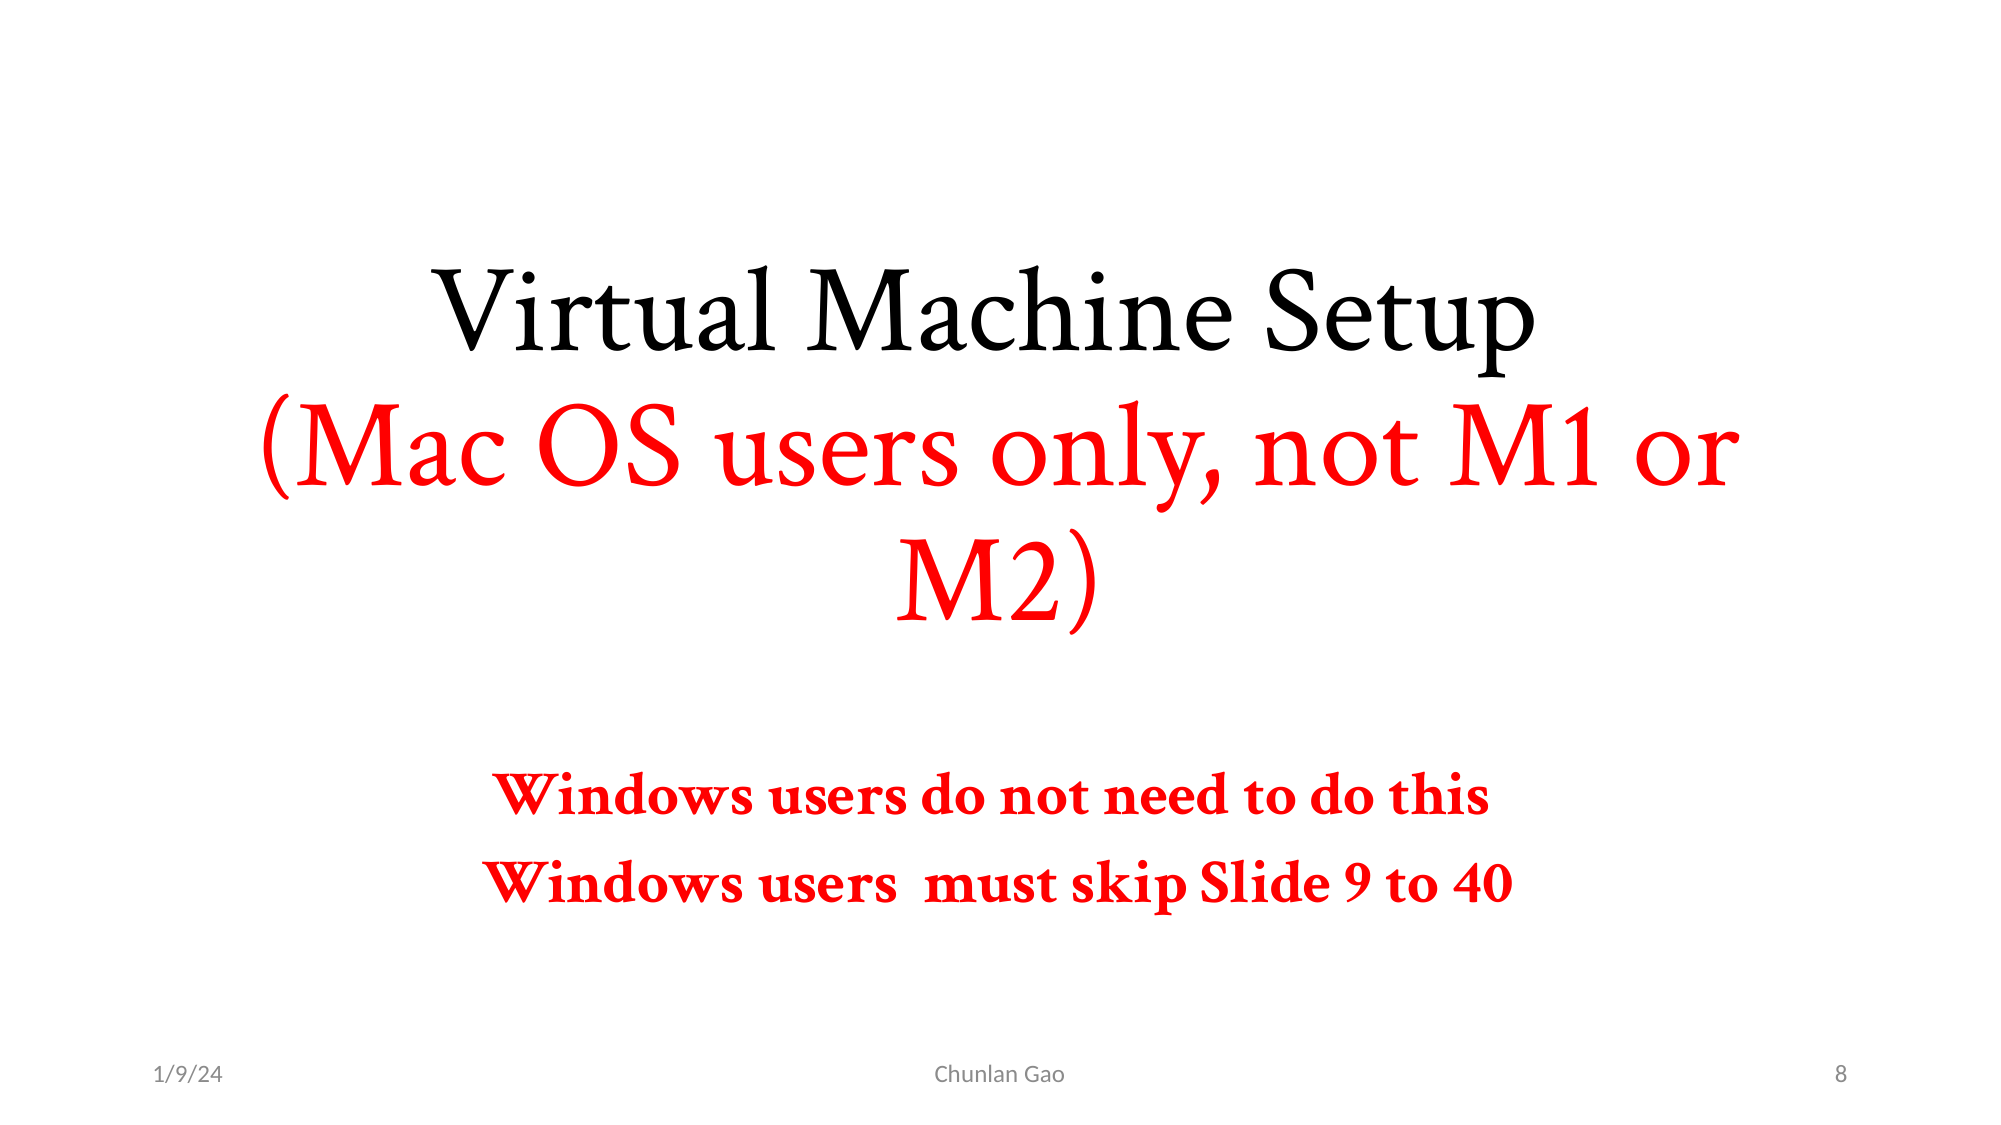

# Virtual Machine Setup (Mac OS users only, not M1 or M2)
Windows users do not need to do this
Windows users  must skip Slide 9 to 40
1/9/24
Chunlan Gao
8